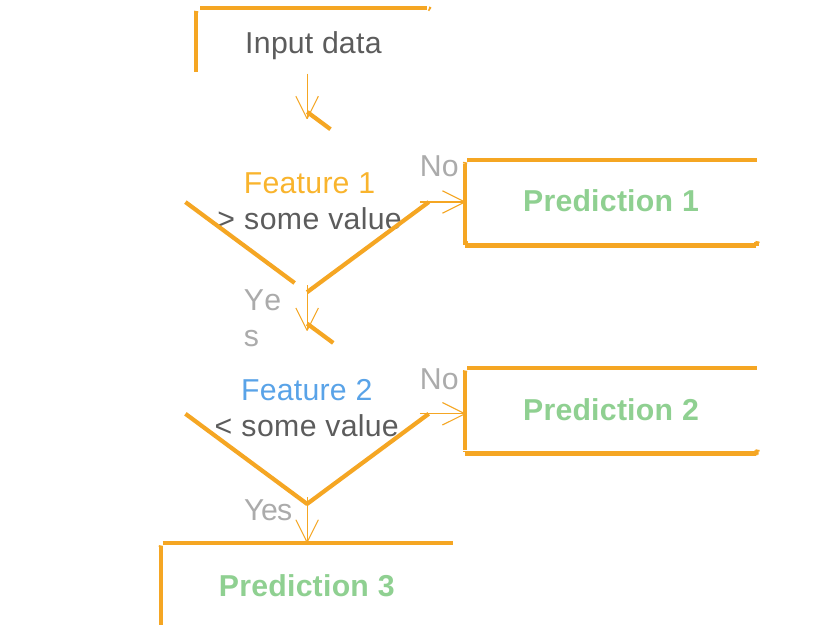

# Input data
No

Feature 1
> some value
Prediction 1

Yes
No

Feature 2
< some value
Prediction 2

Yes

Prediction 3